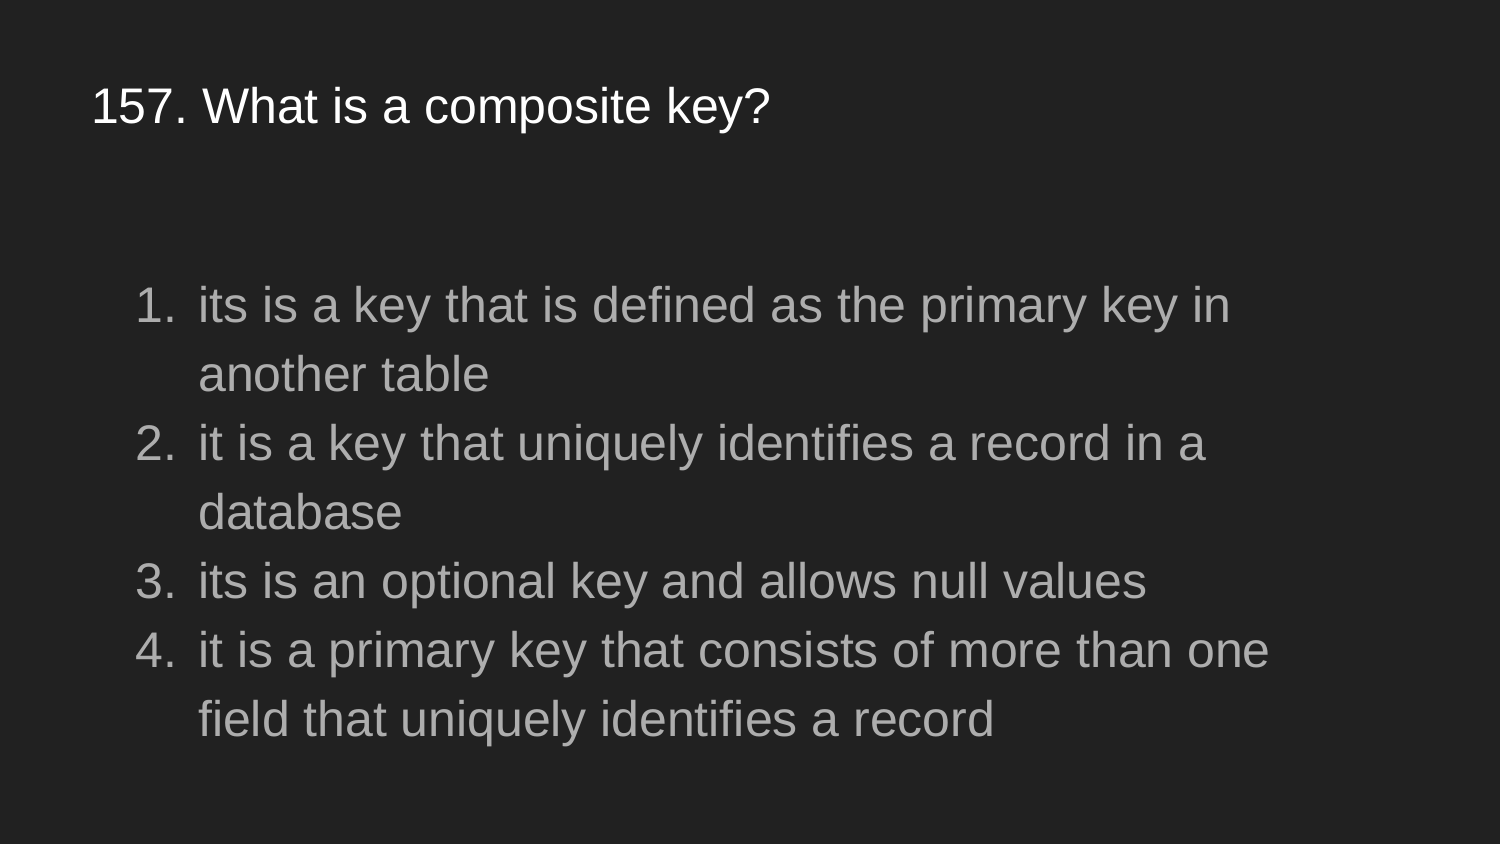

# 157. What is a composite key?

its is a key that is defined as the primary key in another table
it is a key that uniquely identifies a record in a database
its is an optional key and allows null values
it is a primary key that consists of more than one field that uniquely identifies a record